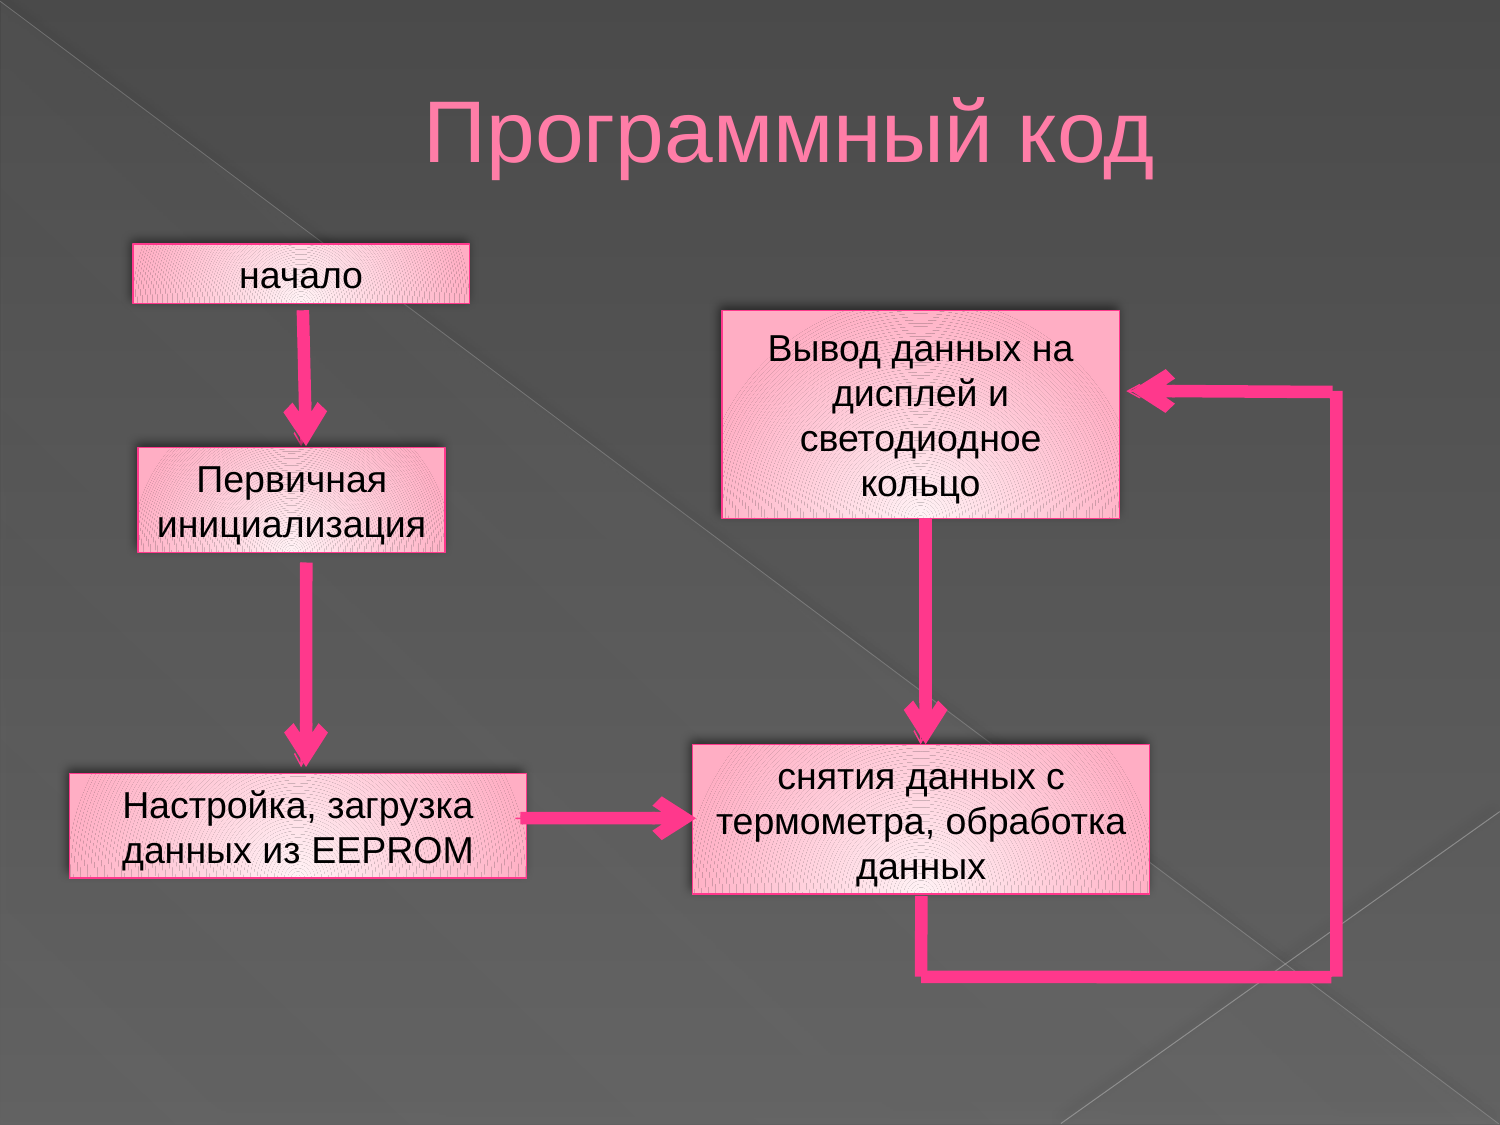

# Программный код
начало
Вывод данных на дисплей и светодиодное кольцо
Первичная инициализация
снятия данных с термометра, обработка данных
Настройка, загрузка данных из EEPROM